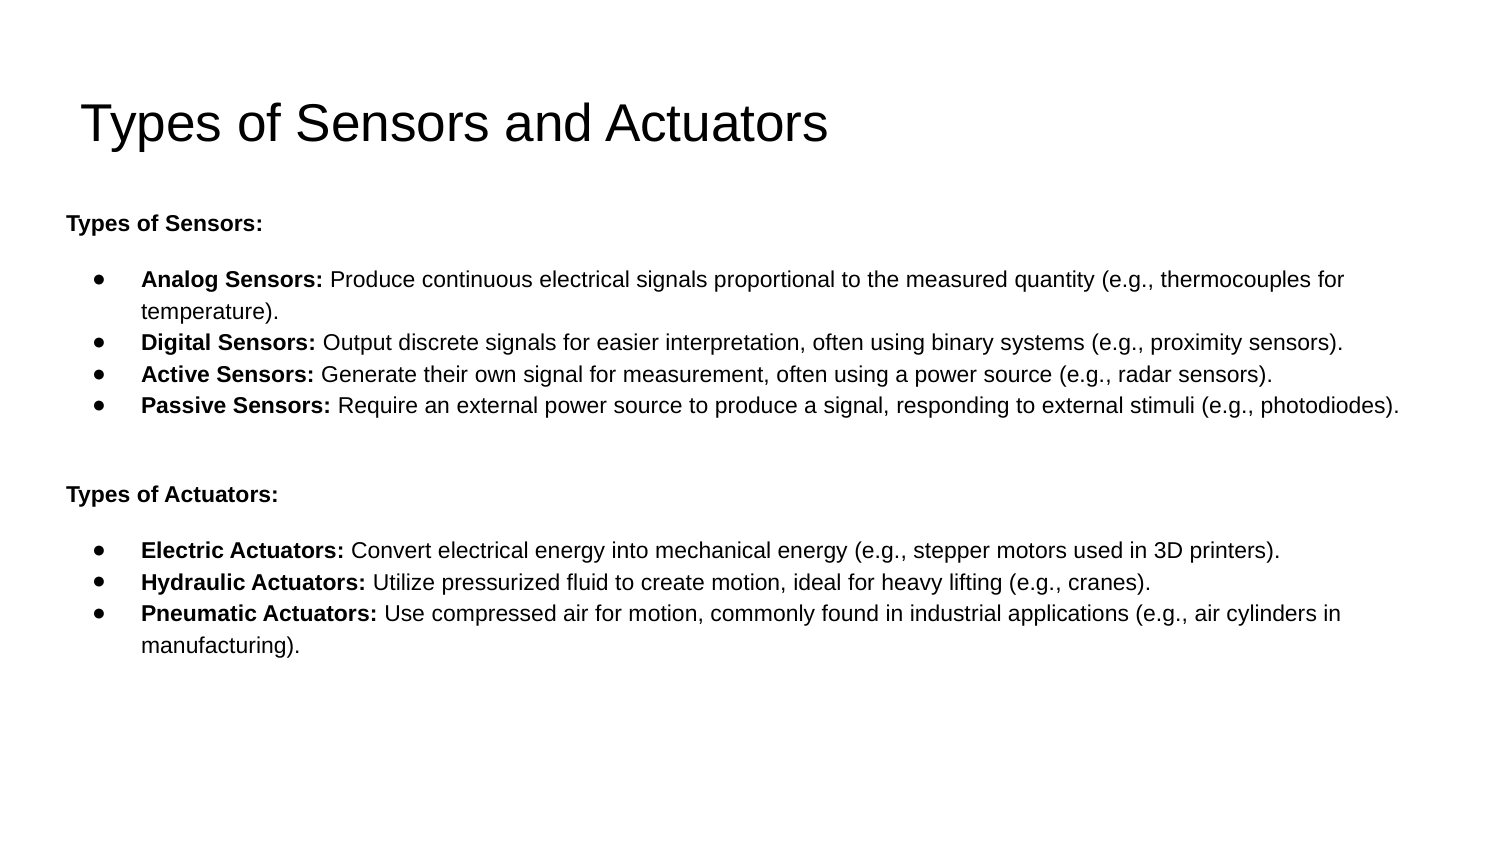

# Types of Sensors and Actuators
Types of Sensors:
Analog Sensors: Produce continuous electrical signals proportional to the measured quantity (e.g., thermocouples for temperature).
Digital Sensors: Output discrete signals for easier interpretation, often using binary systems (e.g., proximity sensors).
Active Sensors: Generate their own signal for measurement, often using a power source (e.g., radar sensors).
Passive Sensors: Require an external power source to produce a signal, responding to external stimuli (e.g., photodiodes).

Types of Actuators:
Electric Actuators: Convert electrical energy into mechanical energy (e.g., stepper motors used in 3D printers).
Hydraulic Actuators: Utilize pressurized fluid to create motion, ideal for heavy lifting (e.g., cranes).
Pneumatic Actuators: Use compressed air for motion, commonly found in industrial applications (e.g., air cylinders in manufacturing).